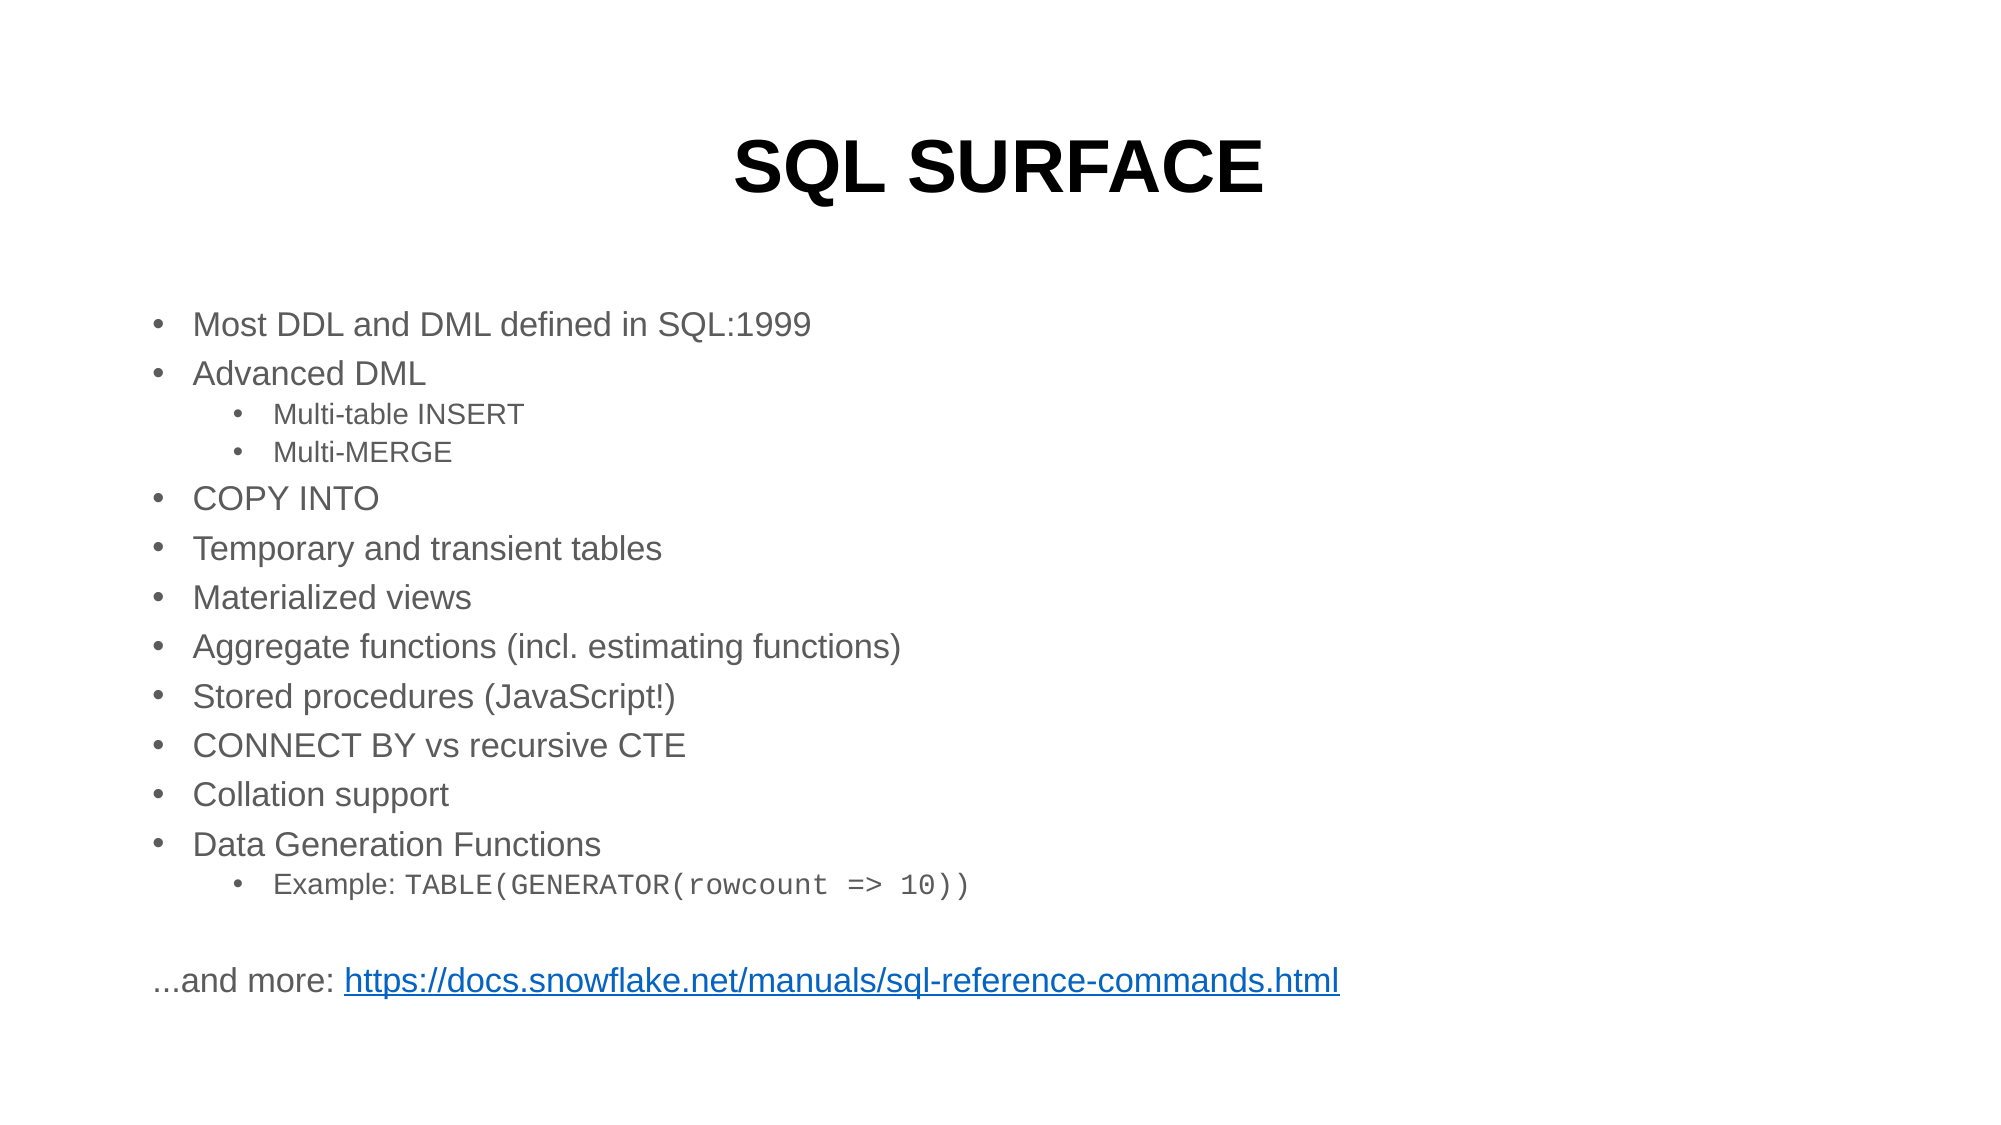

# SQL SURFACE
Most DDL and DML defined in SQL:1999
Advanced DML
Multi-table INSERT
Multi-MERGE
COPY INTO
Temporary and transient tables
Materialized views
Aggregate functions (incl. estimating functions)
Stored procedures (JavaScript!)
CONNECT BY vs recursive CTE
Collation support
Data Generation Functions
Example: TABLE(GENERATOR(rowcount => 10))

...and more: https://docs.snowflake.net/manuals/sql-reference-commands.html